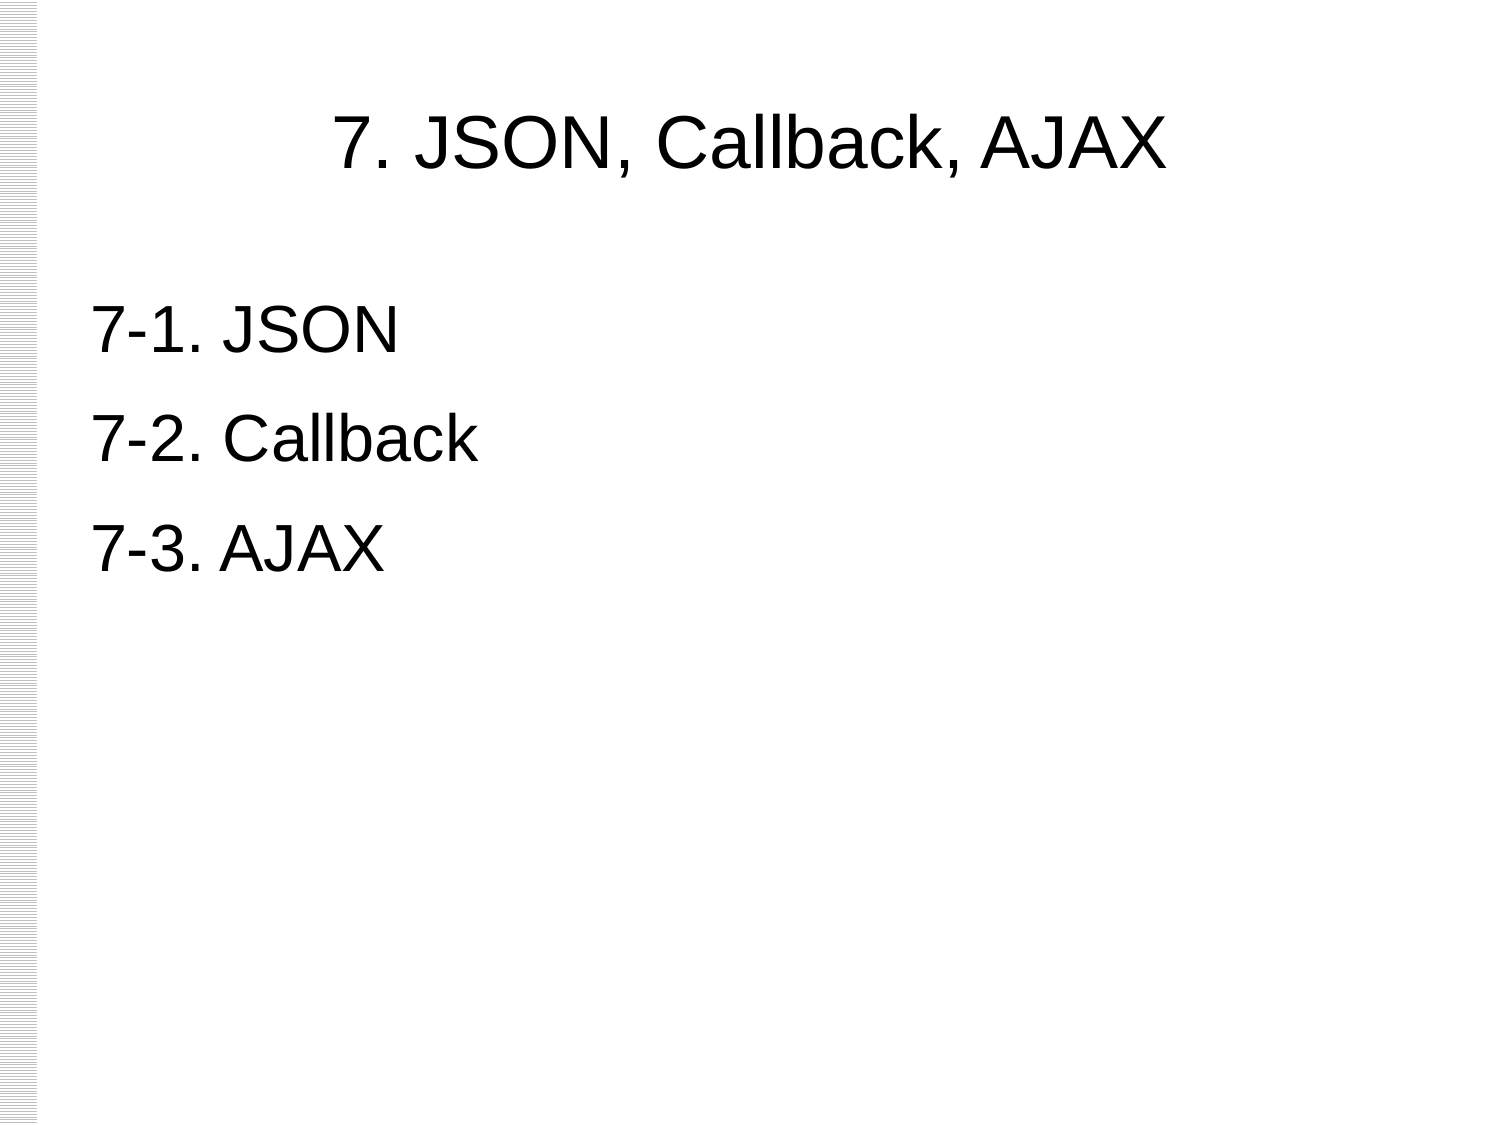

# 7. JSON, Callback, AJAX
7-1. JSON
7-2. Callback
7-3. AJAX